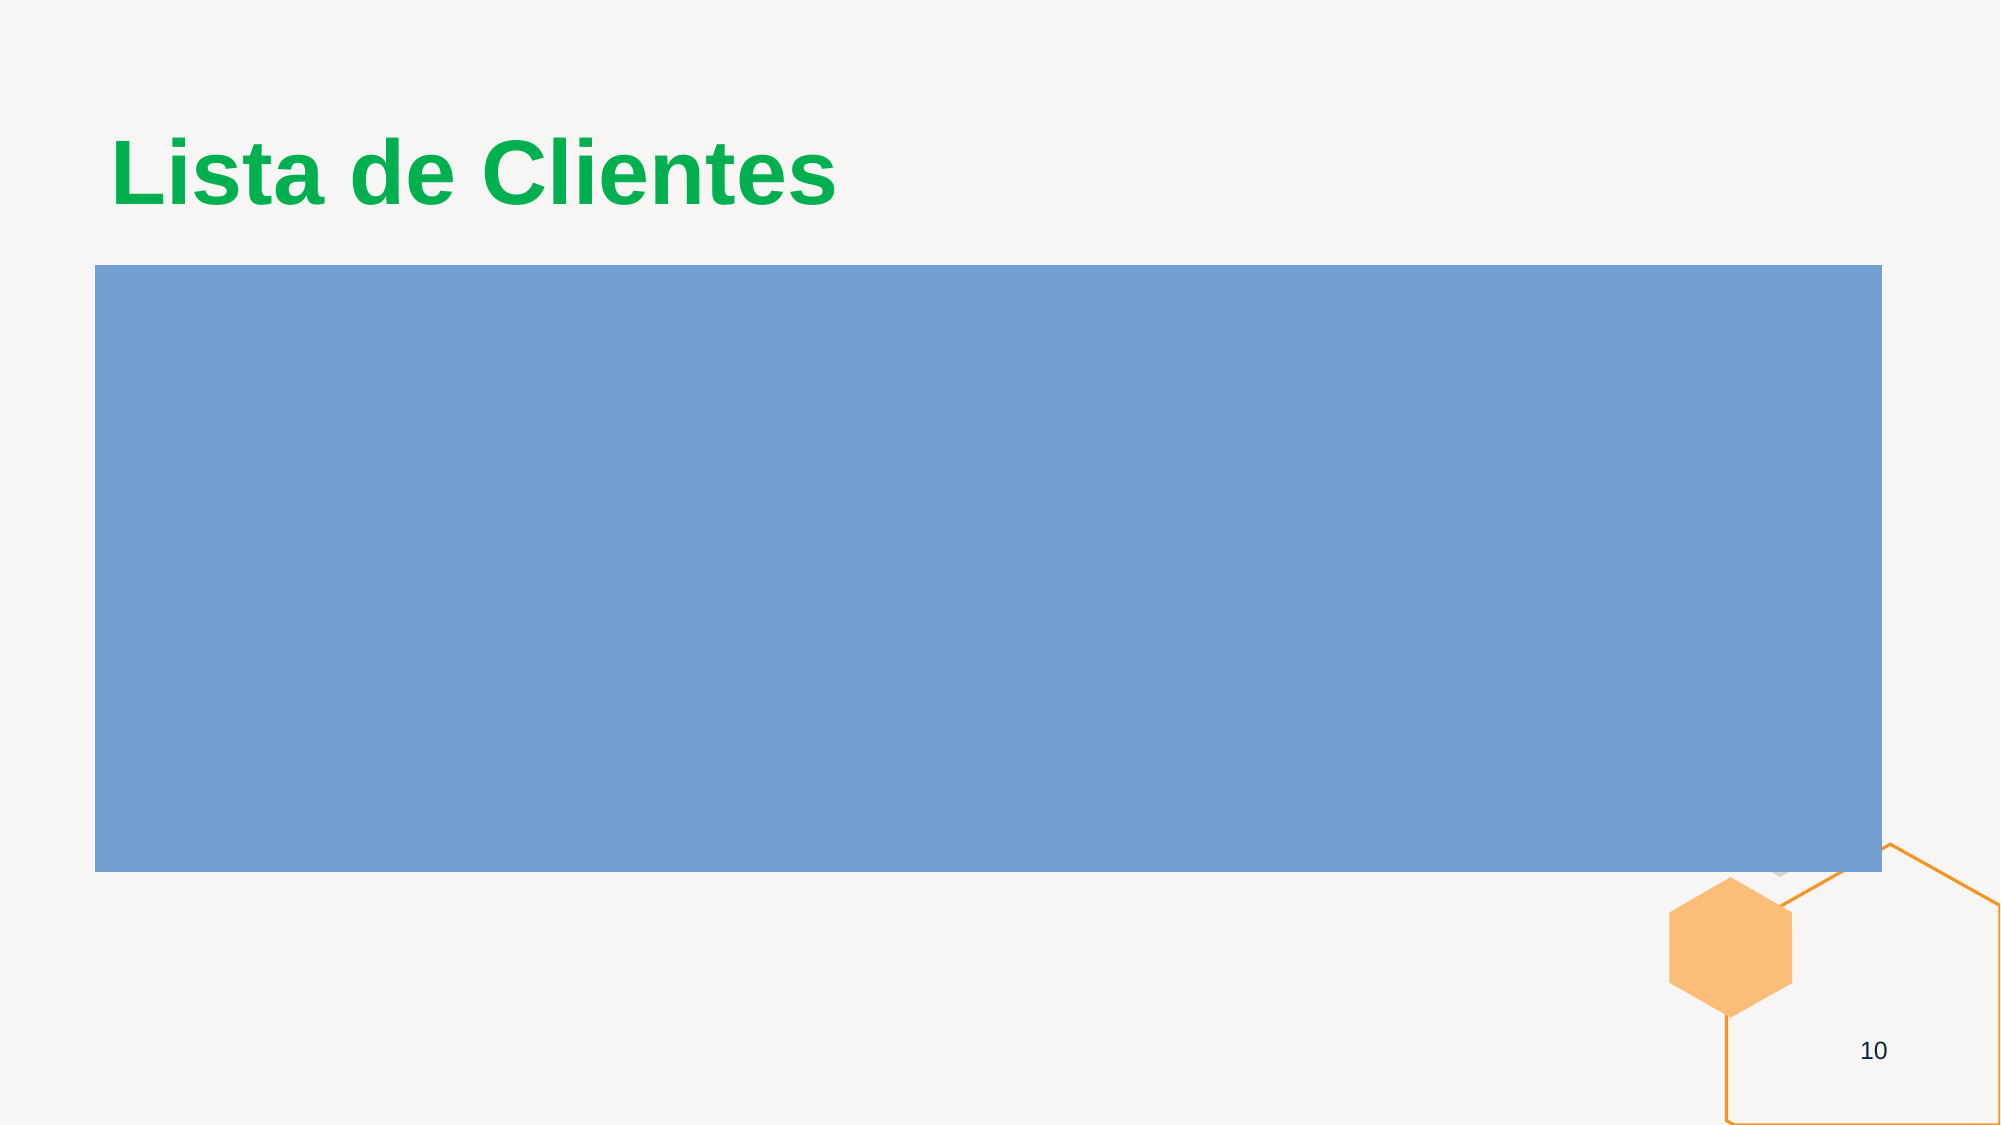

# Lista de Clientes
Visualización de todos los clientes registrados
Registro de nuevos clientes
Modificar y Eliminar a los clientes dentro de la lista
Crear una nueva reserva para cliente seleccionado
Se abriría otra ventana que seria de reservas, una vez realizada la reserva se añadirá a la lista de reservas y se creara la factura correspondiente si el DNI no corresponde con otra reserva añadida
Si tenemos un mismo cliente con varias reservas creadas se aumentará el subtotal a razón de las reservas que contenga ese cliente.
Búsqueda filtrada del cliente a partir del DNI
10